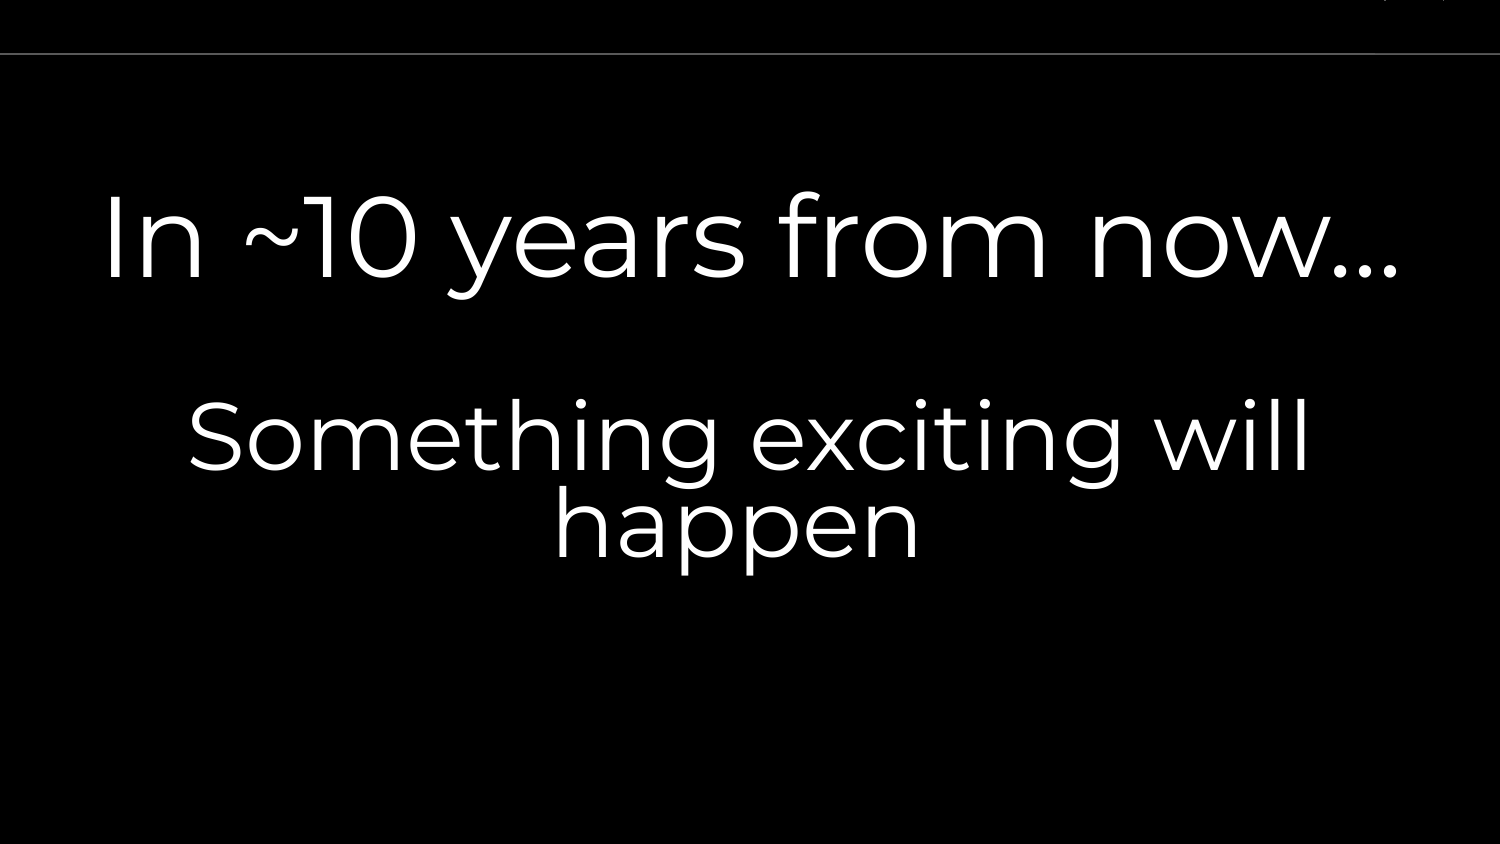

# In ~10 years from now…

Something exciting will happen